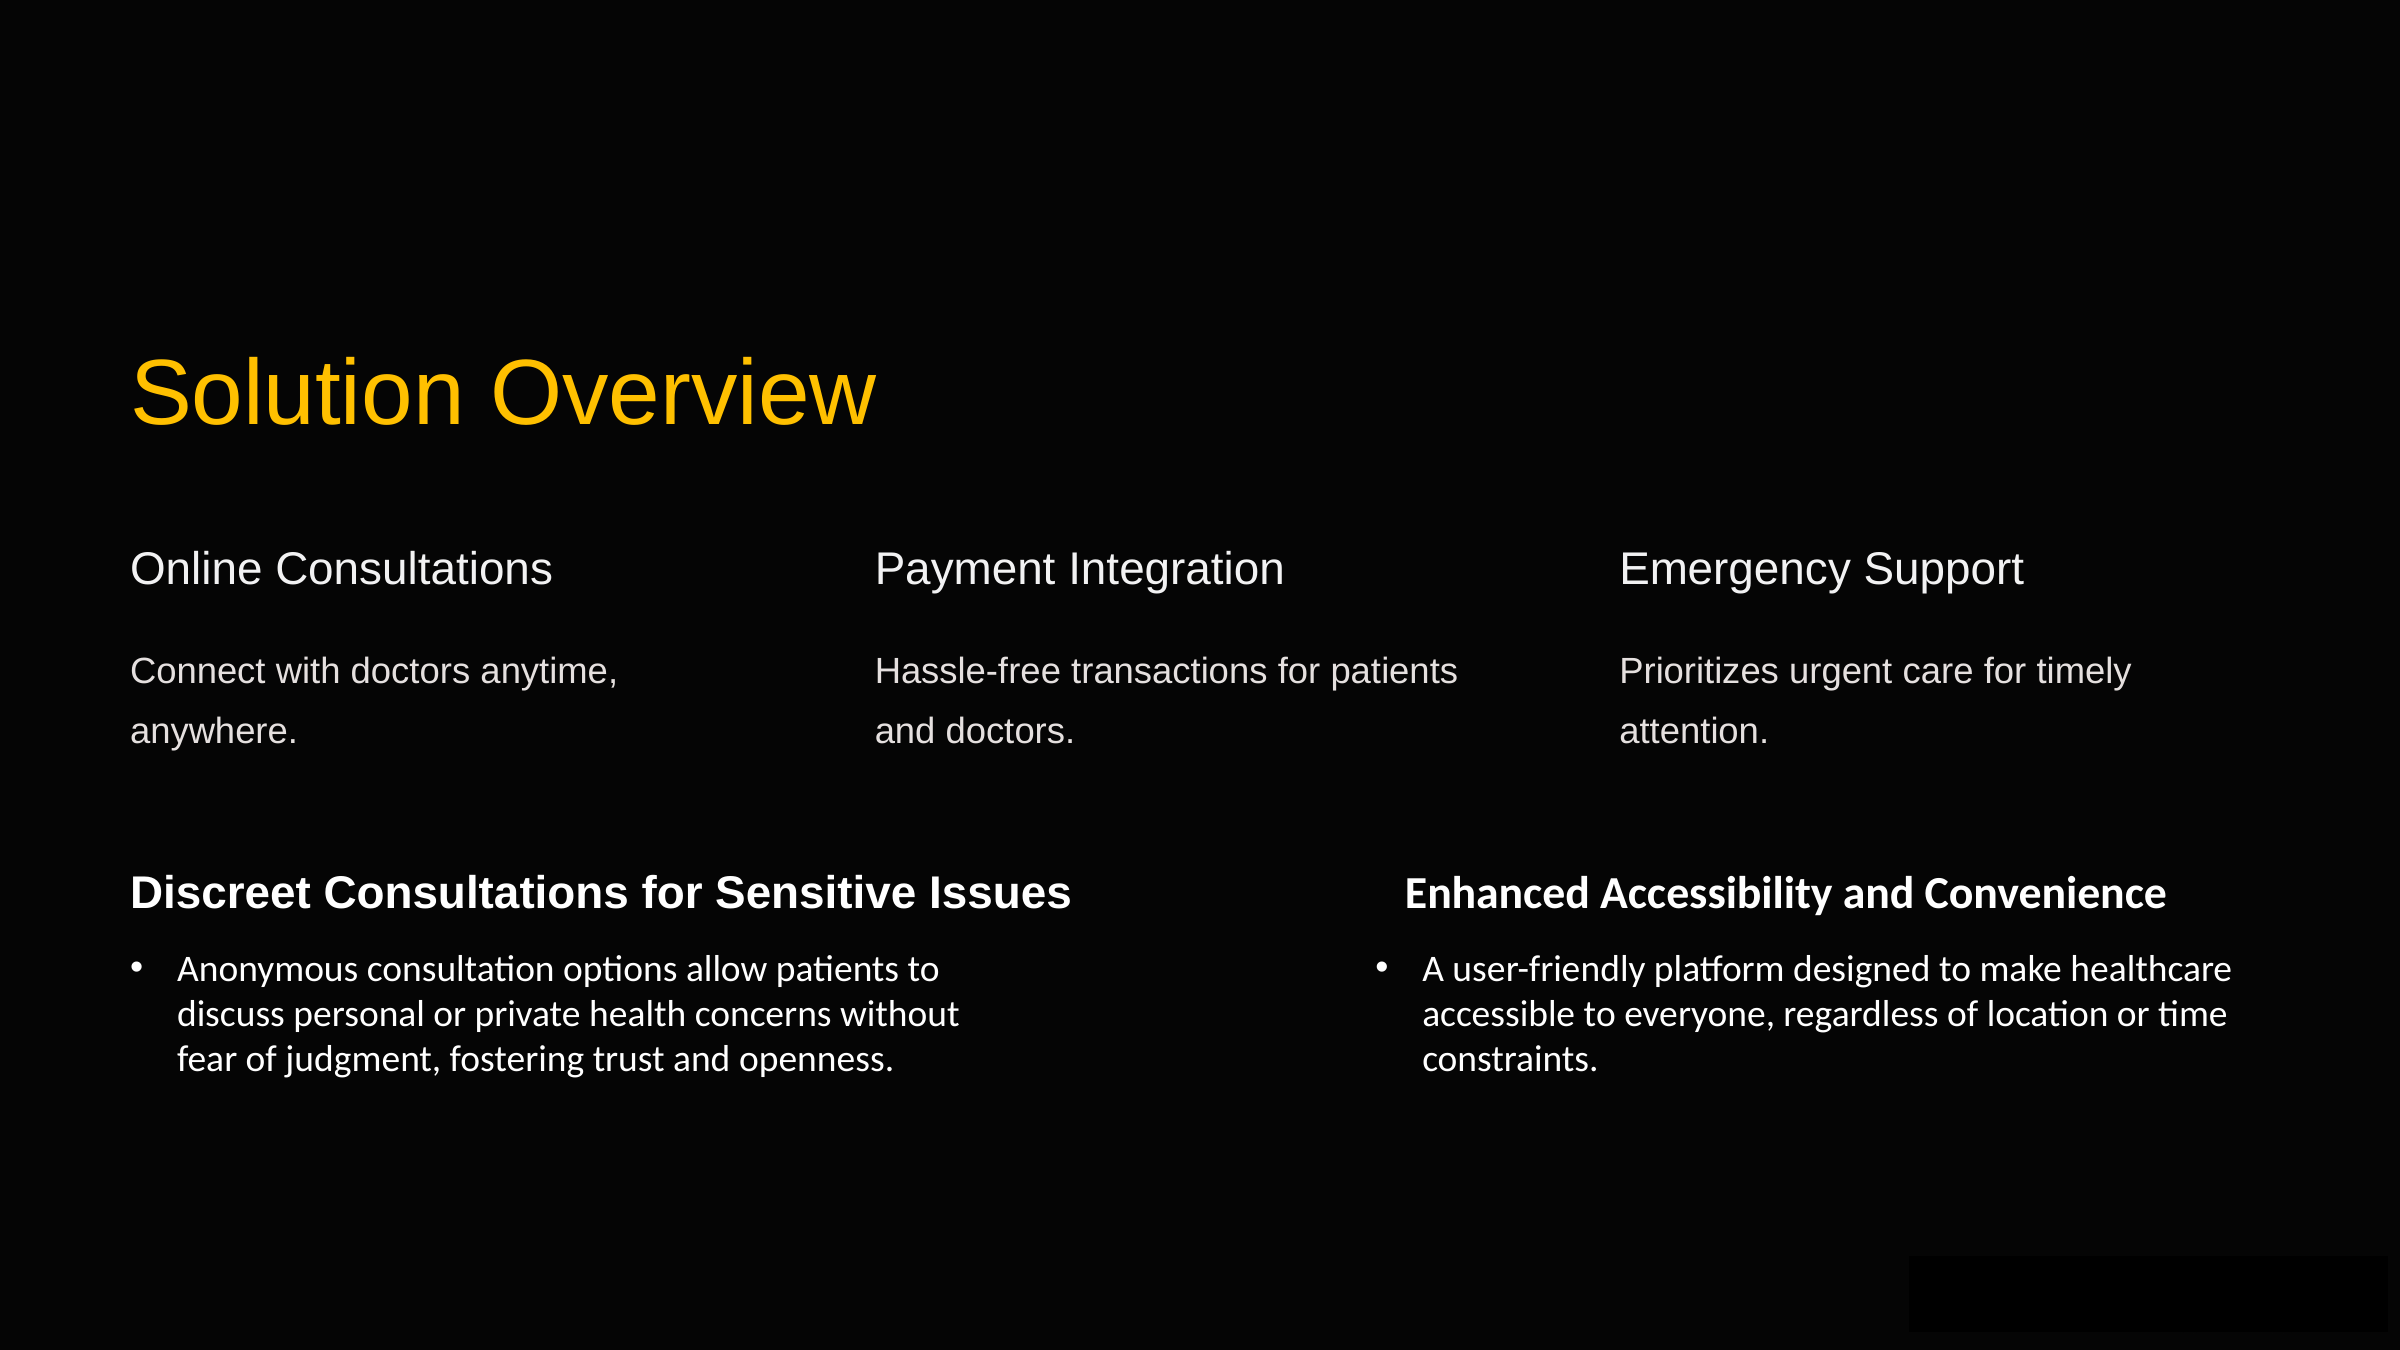

Solution Overview
Online Consultations
Payment Integration
Emergency Support
Connect with doctors anytime, anywhere.
Hassle-free transactions for patients and doctors.
Prioritizes urgent care for timely attention.
Discreet Consultations for Sensitive Issues

Enhanced Accessibility and Convenience

Anonymous consultation options allow patients to discuss personal or private health concerns without fear of judgment, fostering trust and openness.

A user-friendly platform designed to make healthcare accessible to everyone, regardless of location or time constraints.